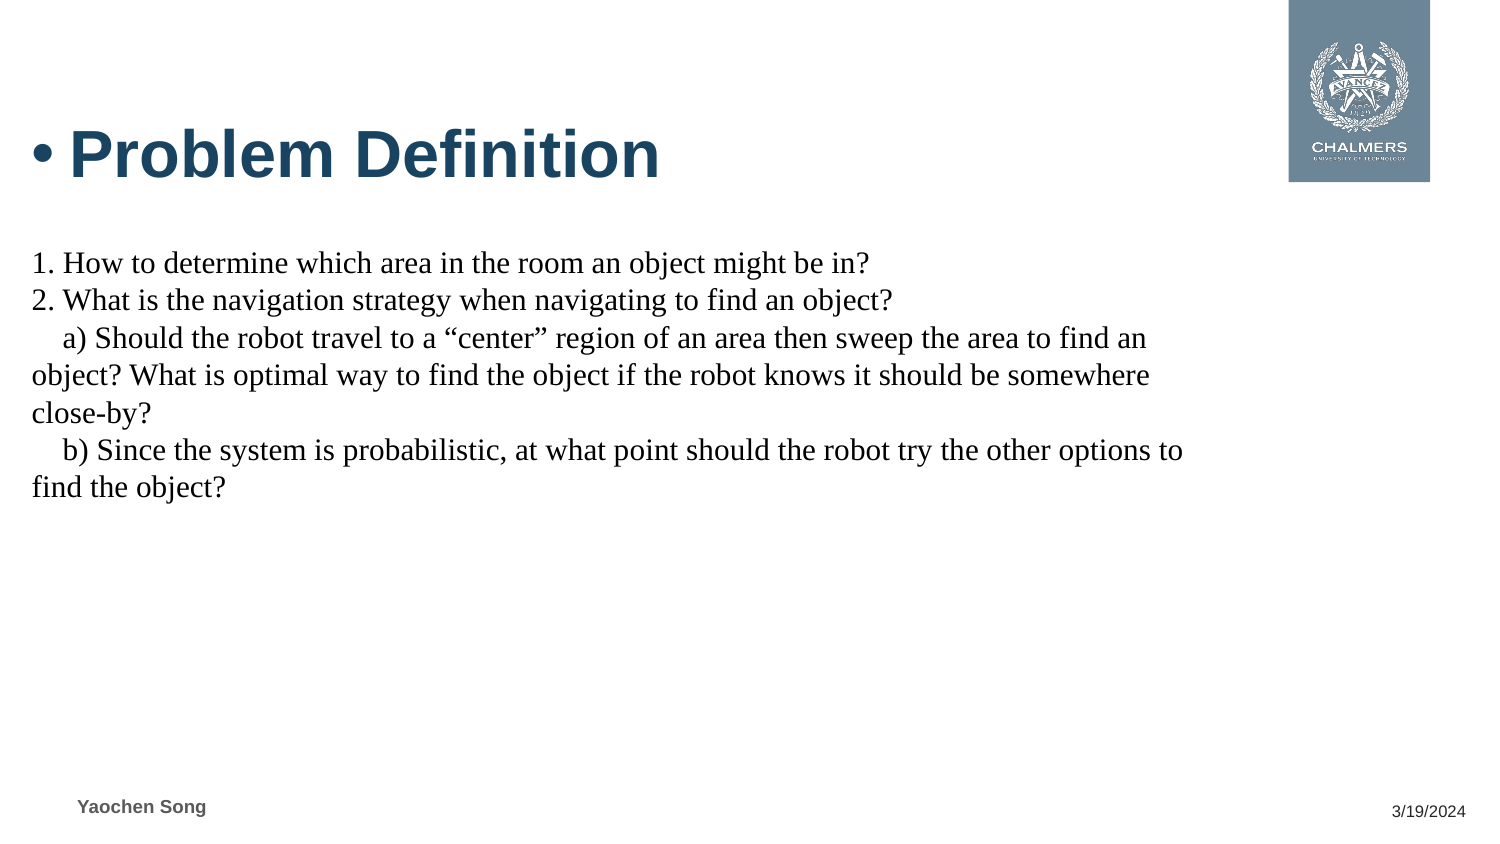

# Problem Definition
1. How to determine which area in the room an object might be in?
2. What is the navigation strategy when navigating to find an object?
    a) Should the robot travel to a “center” region of an area then sweep the area to find an object? What is optimal way to find the object if the robot knows it should be somewhere close-by?
    b) Since the system is probabilistic, at what point should the robot try the other options to find the object?
Yaochen Song